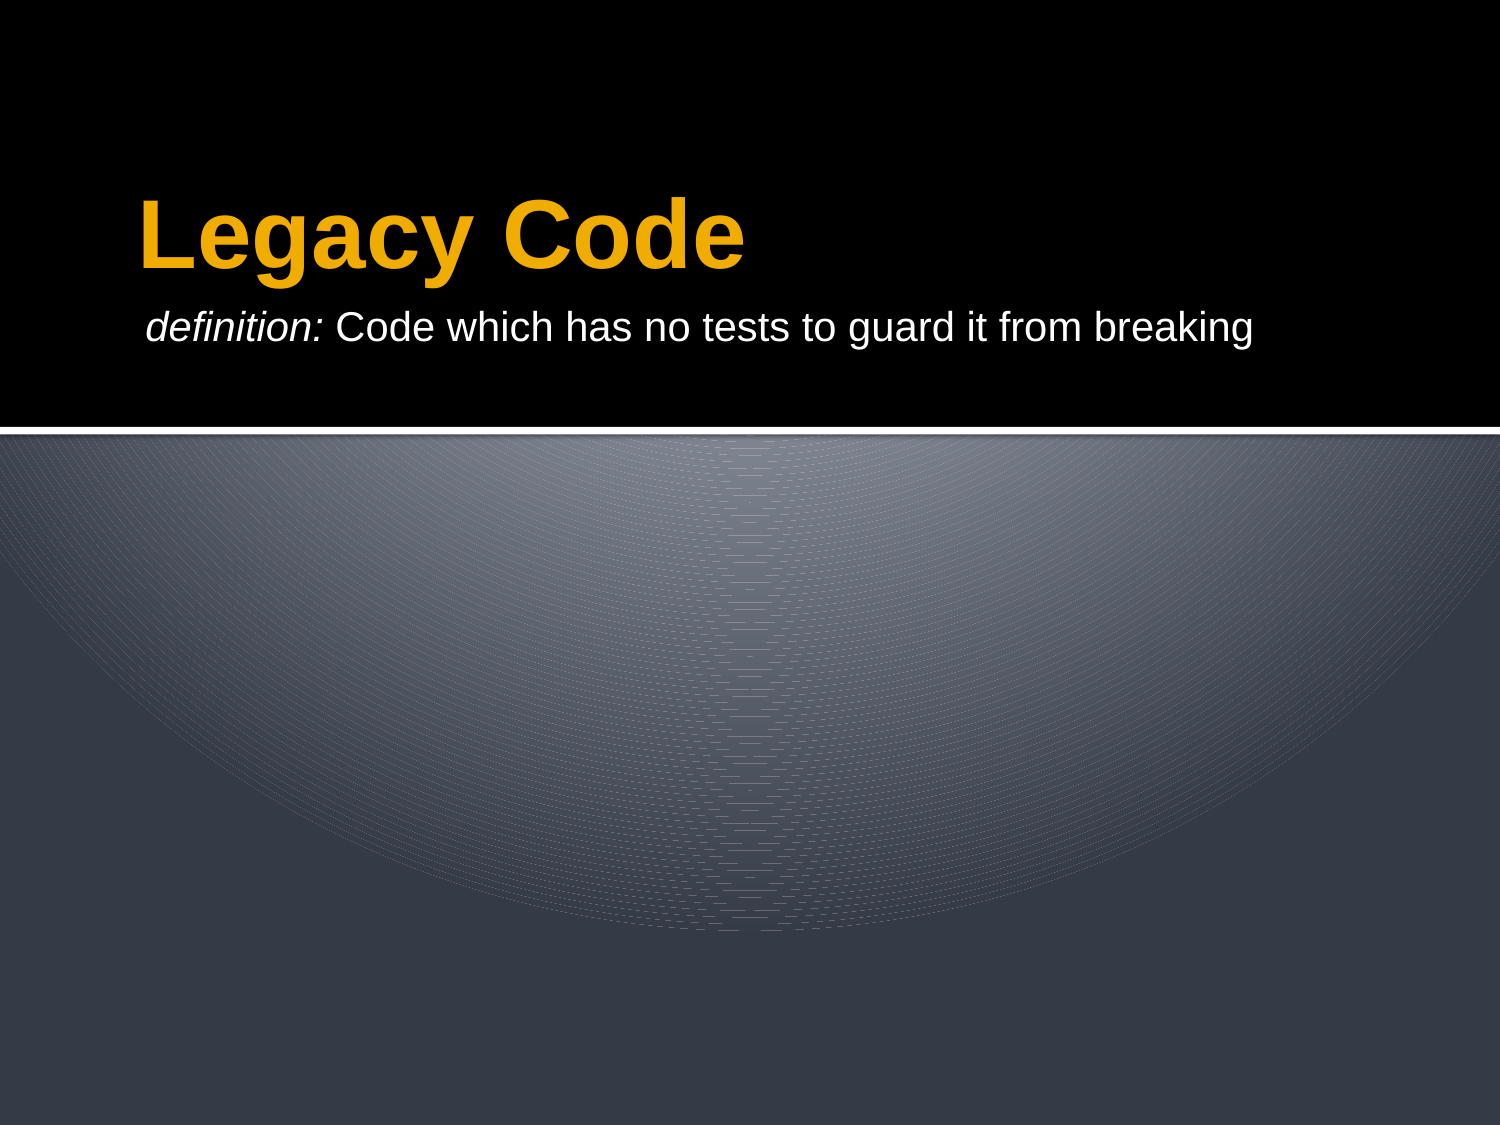

# Legacy Code
definition: Code which has no tests to guard it from breaking